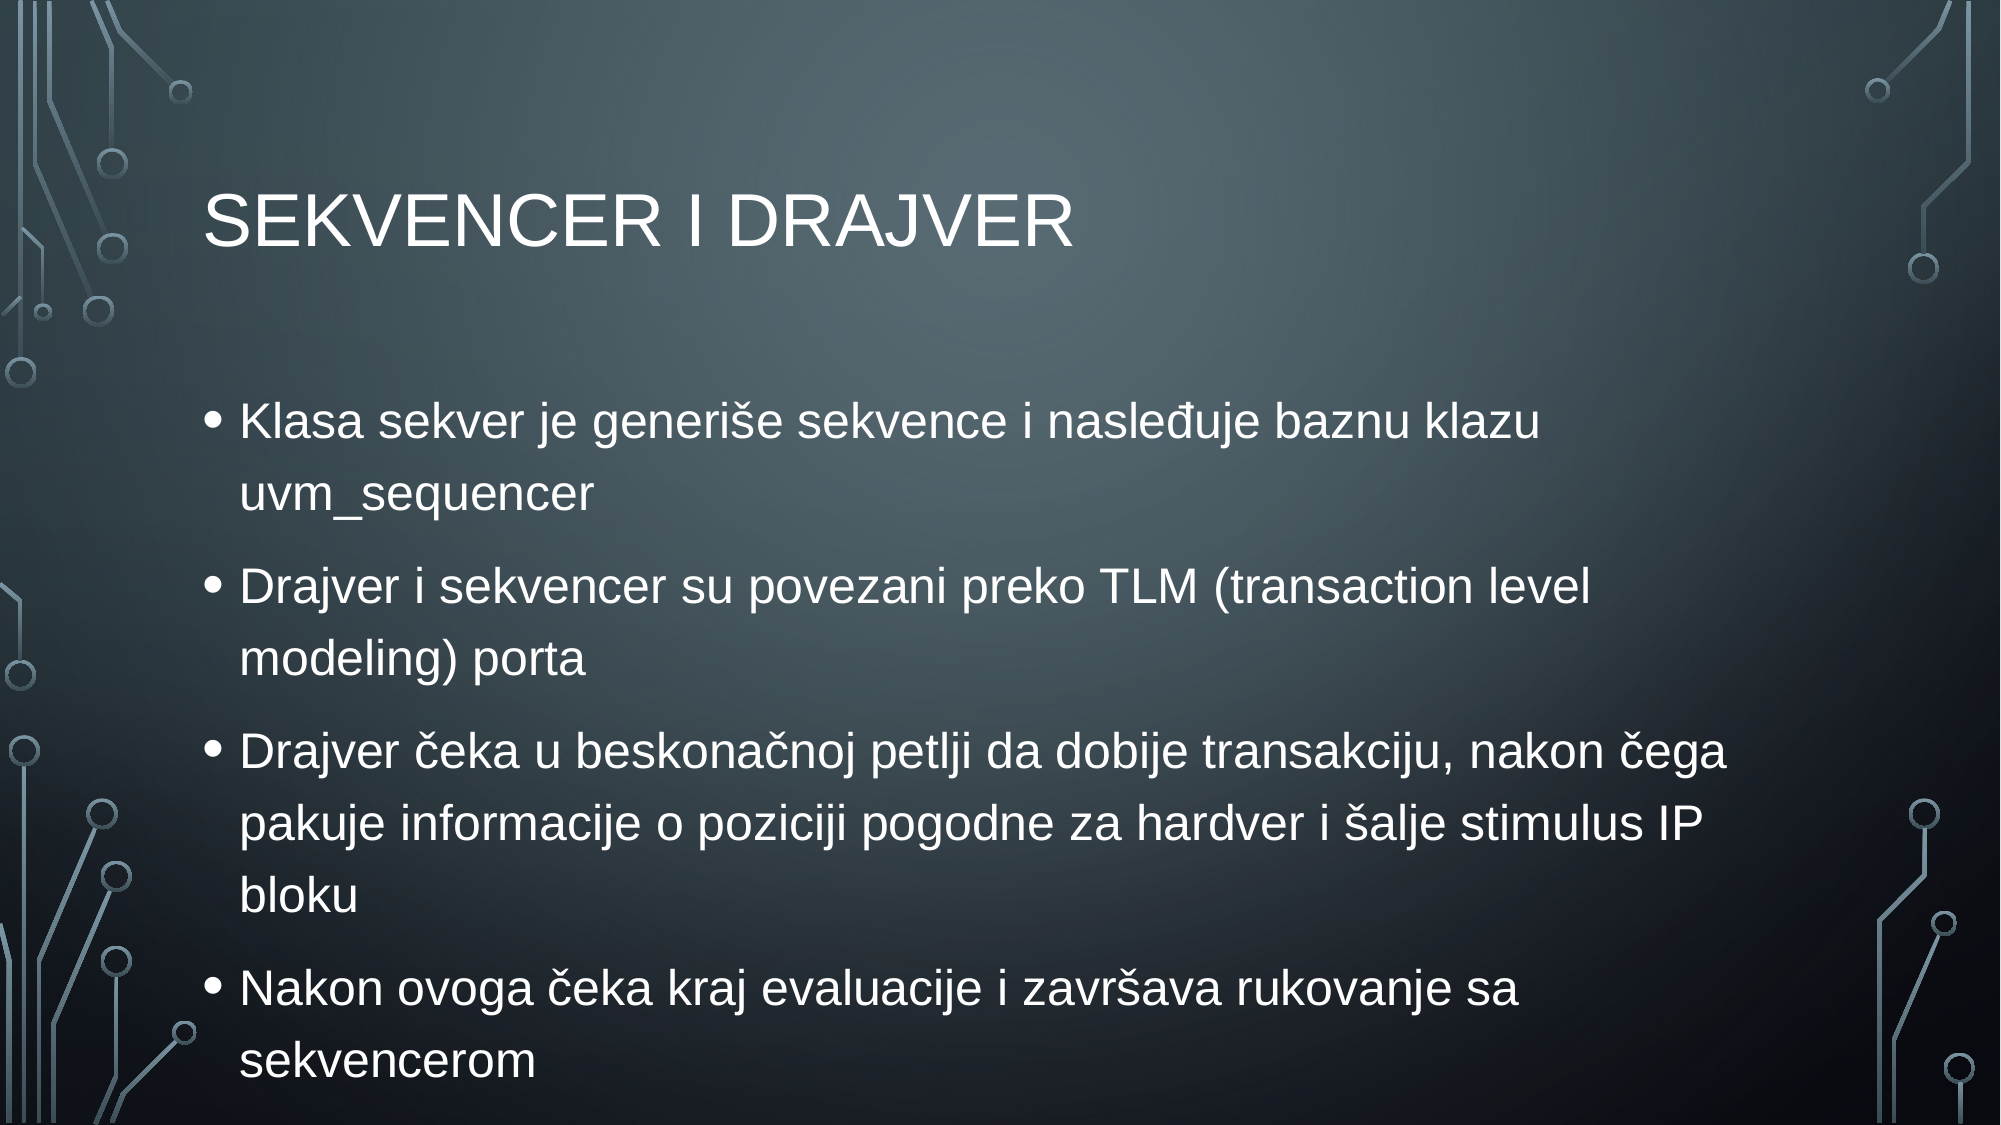

# Sekvencer i drajver
Klasa sekver je generiše sekvence i nasleđuje baznu klazu uvm_sequencer
Drajver i sekvencer su povezani preko TLM (transaction level modeling) porta
Drajver čeka u beskonačnoj petlji da dobije transakciju, nakon čega pakuje informacije o poziciji pogodne za hardver i šalje stimulus IP bloku
Nakon ovoga čeka kraj evaluacije i završava rukovanje sa sekvencerom